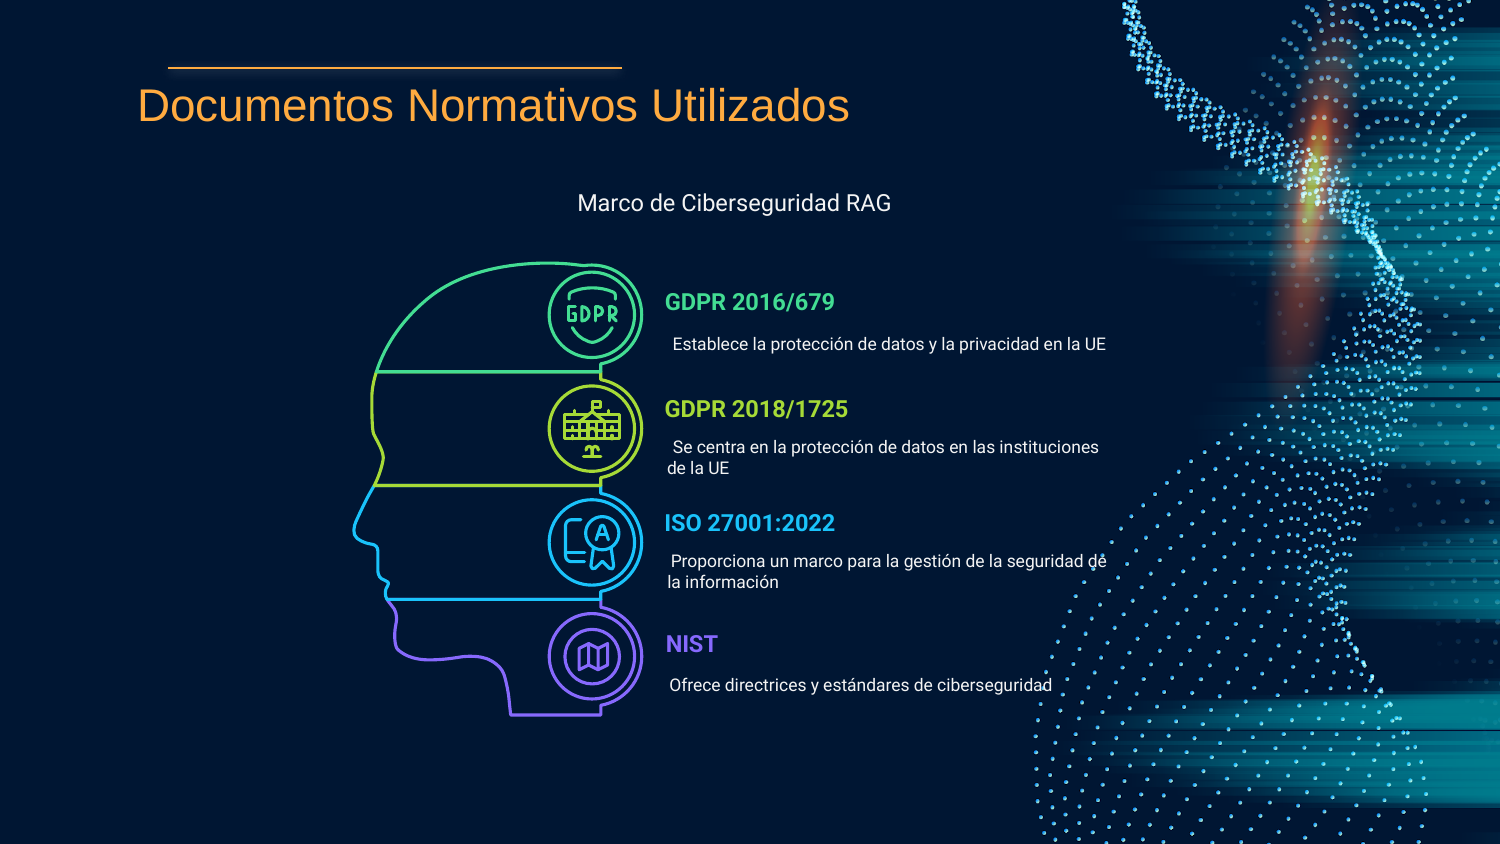

Documentos Normativos Utilizados
Marco de Ciberseguridad RAG

GDPR 2016/679

Establece la protección de datos y la privacidad en la UE

GDPR 2018/1725

Se centra en la protección de datos en las instituciones
de la UE

ISO 27001:2022

Proporciona un marco para la gestión de la seguridad de
la información

NIST

Ofrece directrices y estándares de ciberseguridad